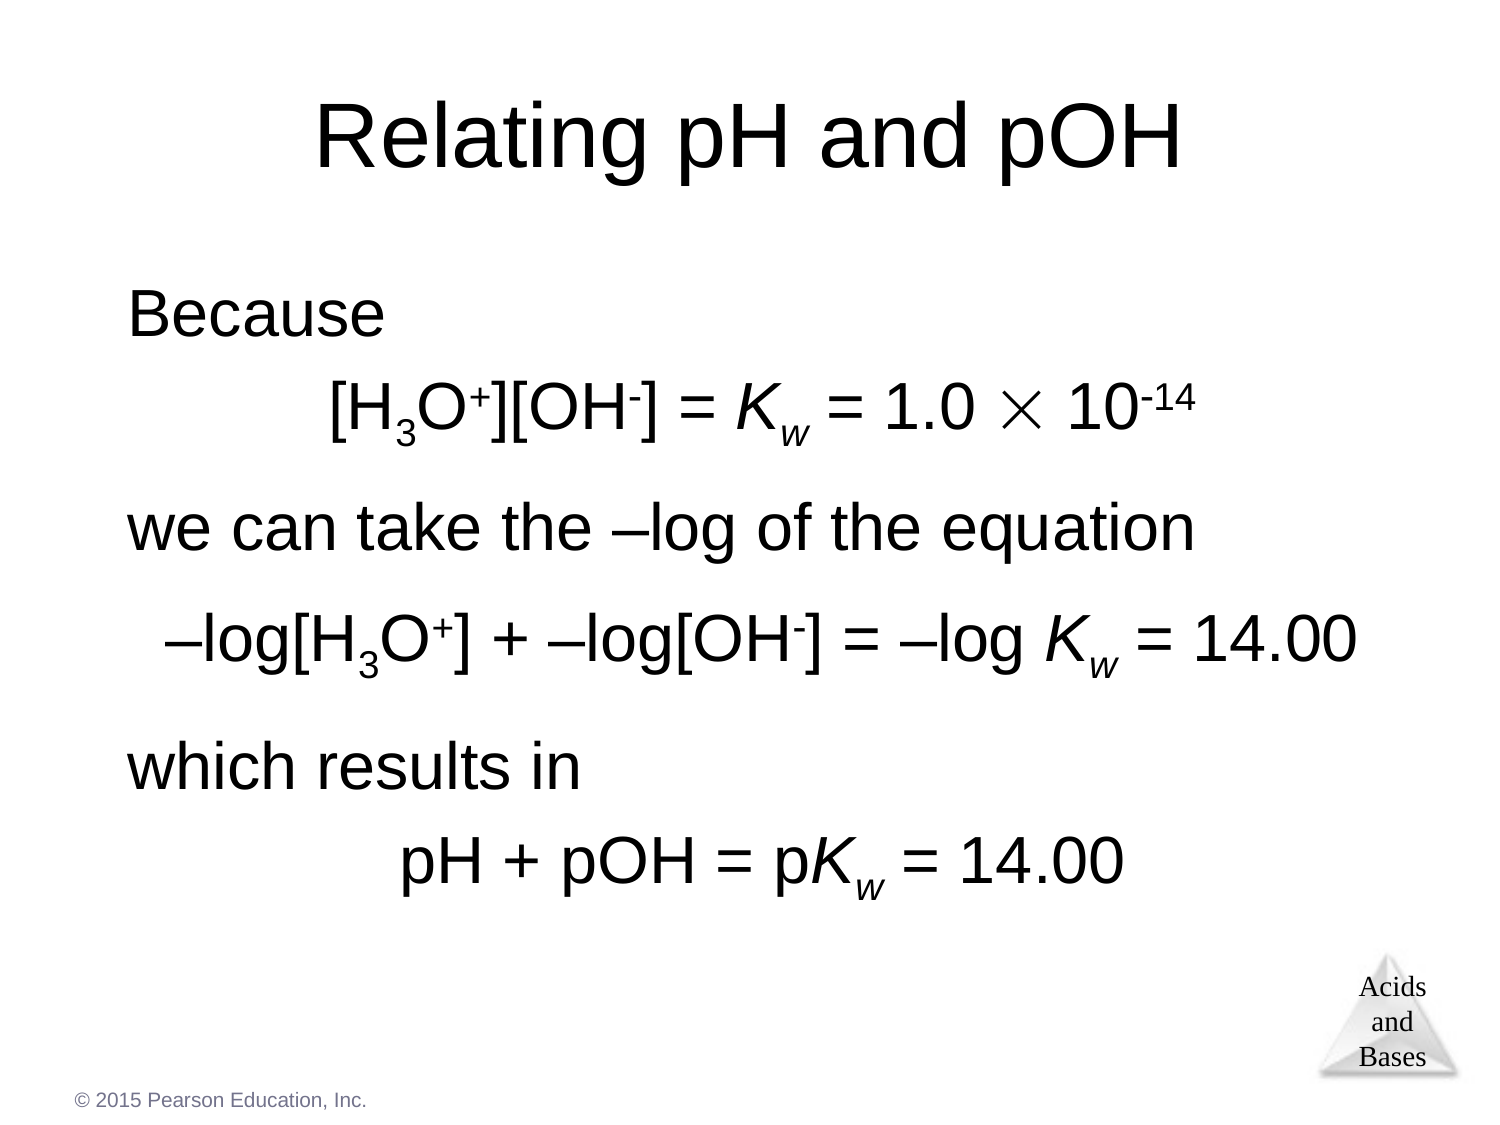

# Relating pH and pOH
Because
[H3O+][OH−] = Kw = 1.0 × 10−14
we can take the –log of the equation
–log[H3O+] + –log[OH−] = –log Kw = 14.00
which results in
pH + pOH = pKw = 14.00